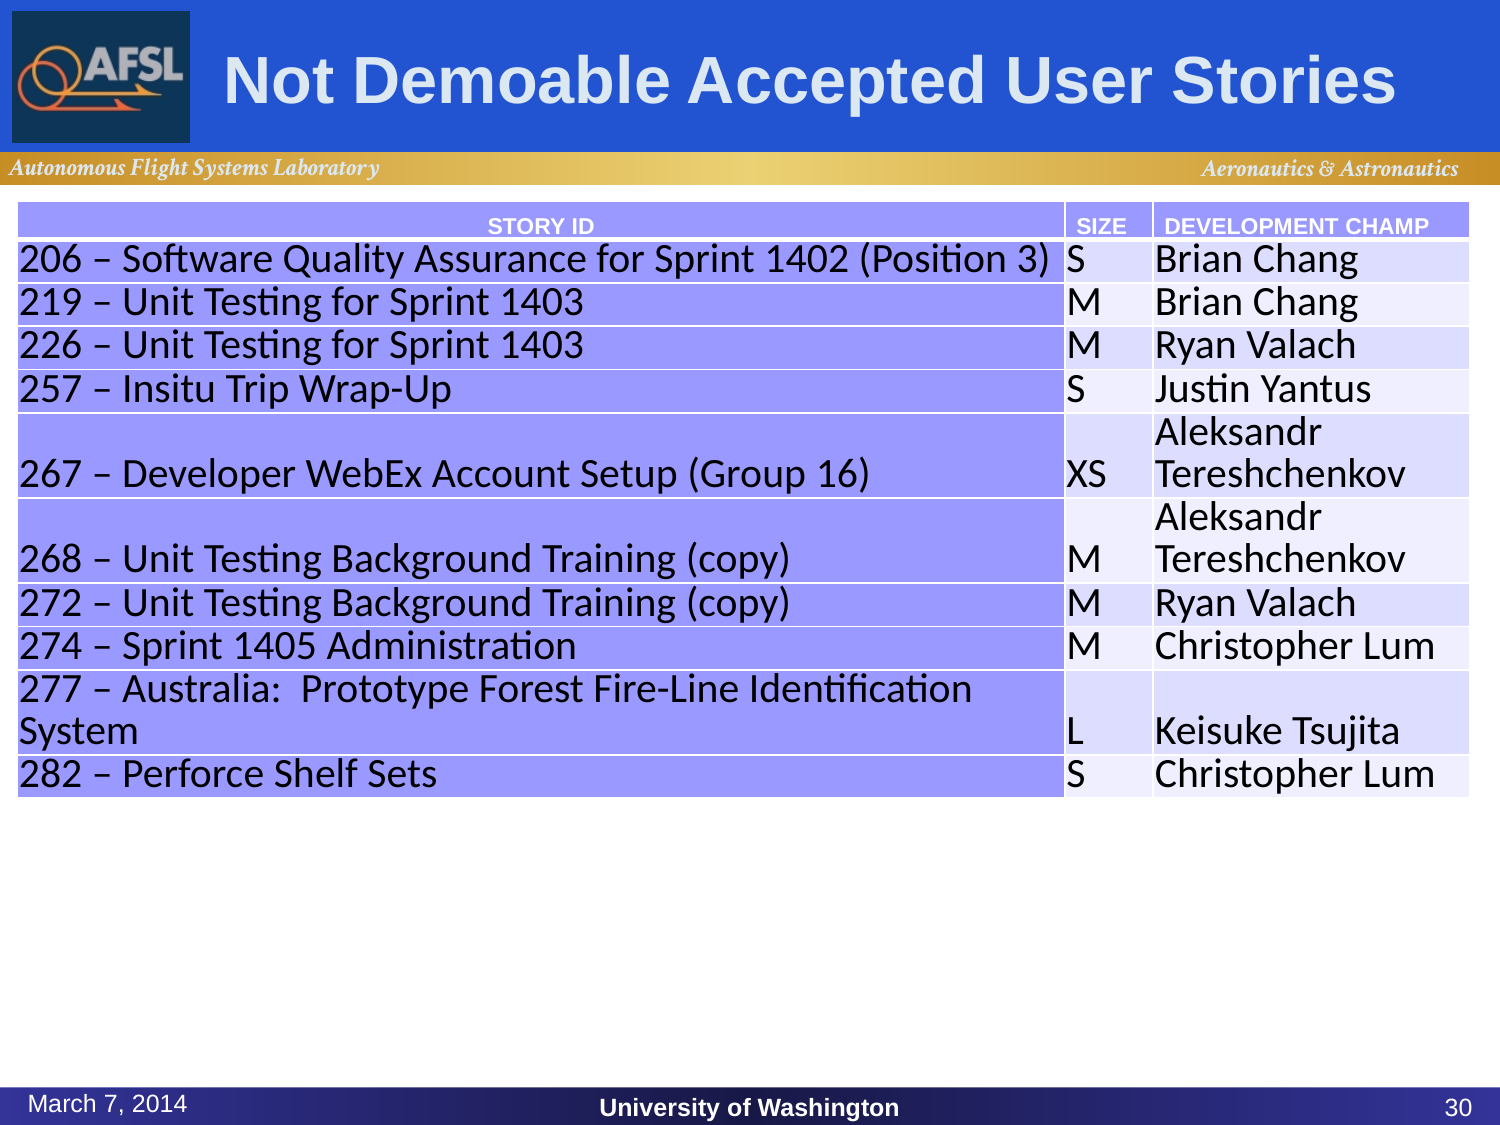

# Not Demoable Accepted User Stories
| STORY ID | SIZE | DEVELOPMENT CHAMP |
| --- | --- | --- |
| 206 – Software Quality Assurance for Sprint 1402 (Position 3) | S | Brian Chang |
| 219 – Unit Testing for Sprint 1403 | M | Brian Chang |
| 226 – Unit Testing for Sprint 1403 | M | Ryan Valach |
| 257 – Insitu Trip Wrap-Up | S | Justin Yantus |
| 267 – Developer WebEx Account Setup (Group 16) | XS | Aleksandr Tereshchenkov |
| 268 – Unit Testing Background Training (copy) | M | Aleksandr Tereshchenkov |
| 272 – Unit Testing Background Training (copy) | M | Ryan Valach |
| 274 – Sprint 1405 Administration | M | Christopher Lum |
| 277 – Australia: Prototype Forest Fire-Line Identification System | L | Keisuke Tsujita |
| 282 – Perforce Shelf Sets | S | Christopher Lum |
March 7, 2014
University of Washington
30